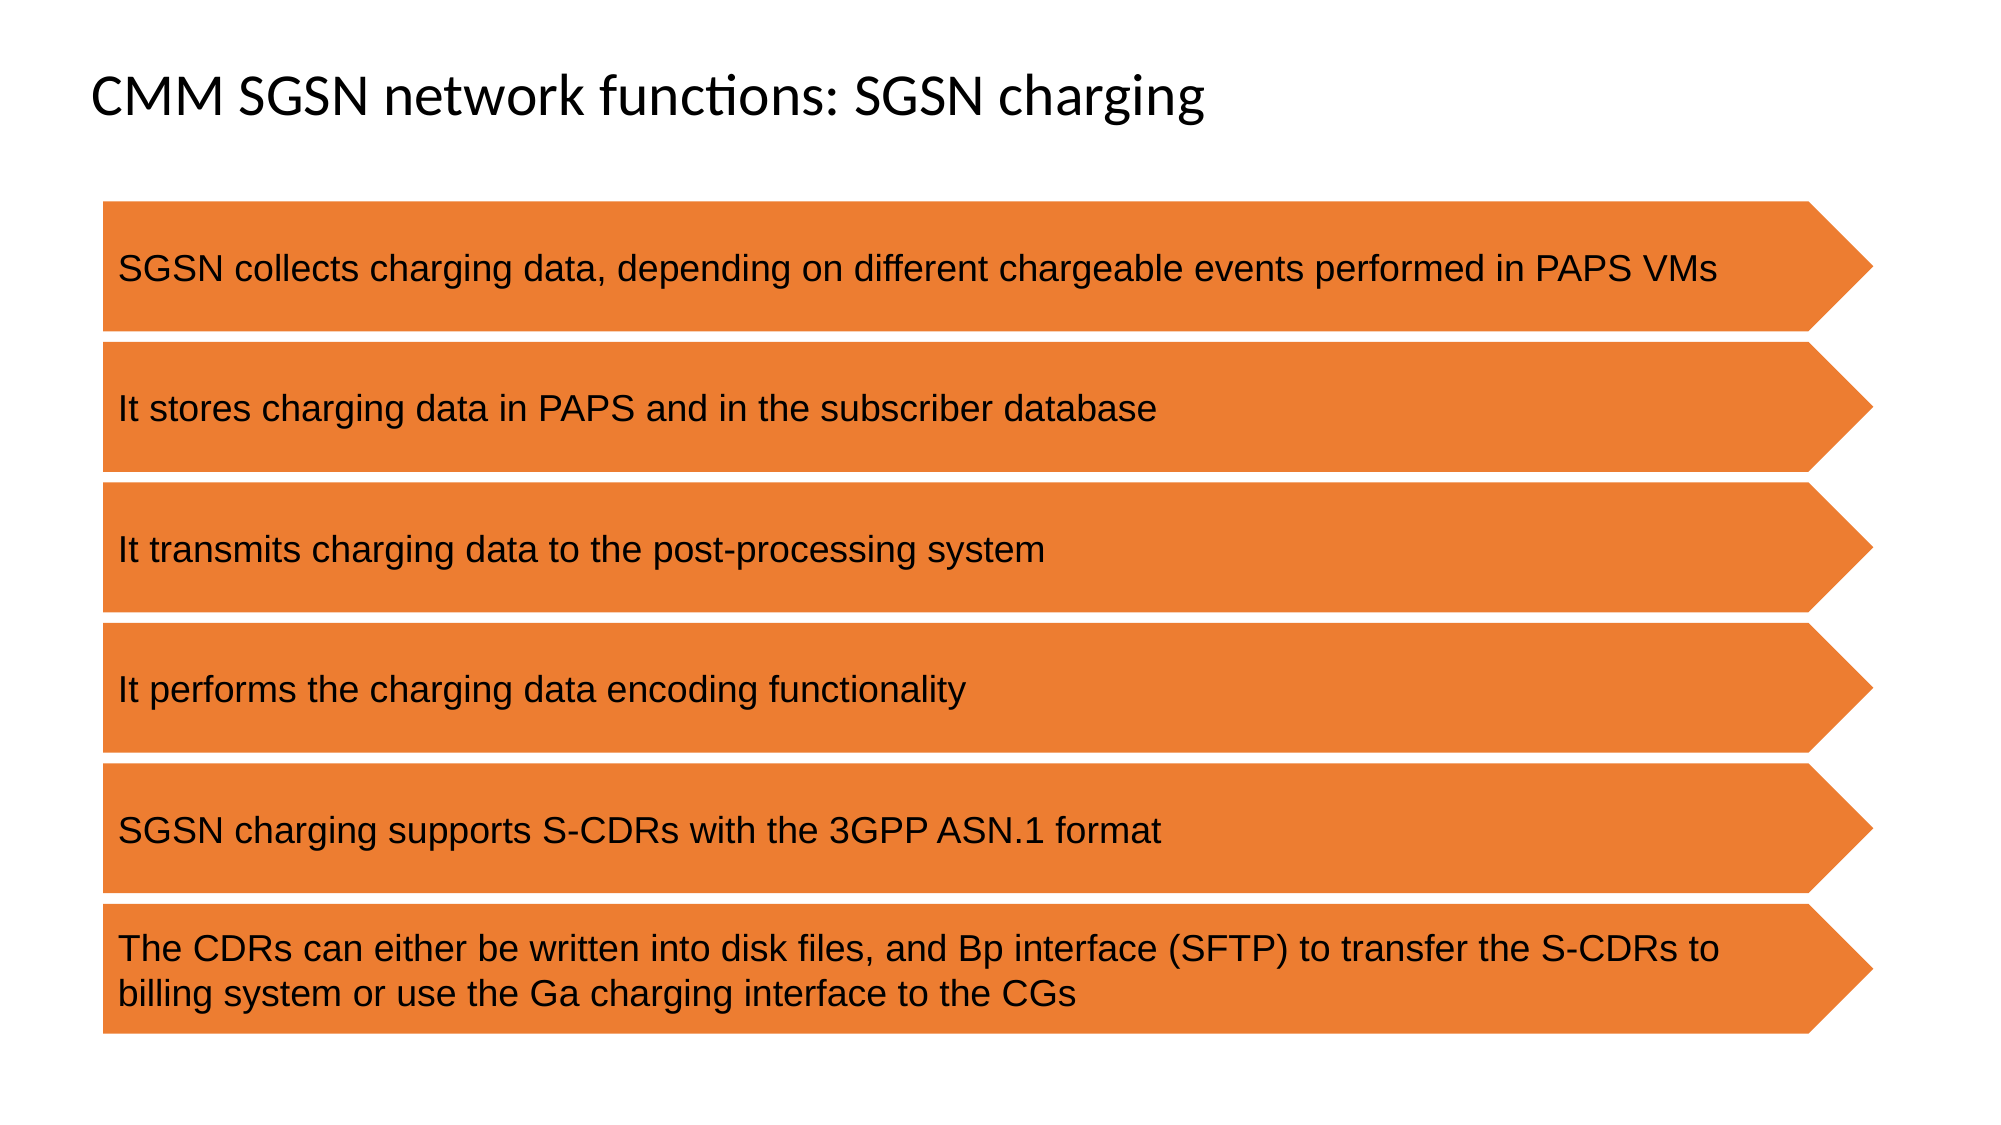

# CMM SGSN network functions: SGSN charging
SGSN collects charging data, depending on different chargeable events performed in PAPS VMs
It stores charging data in PAPS and in the subscriber database
It transmits charging data to the post-processing system
It performs the charging data encoding functionality
SGSN charging supports S-CDRs with the 3GPP ASN.1 format
The CDRs can either be written into disk files, and Bp interface (SFTP) to transfer the S-CDRs to billing system or use the Ga charging interface to the CGs